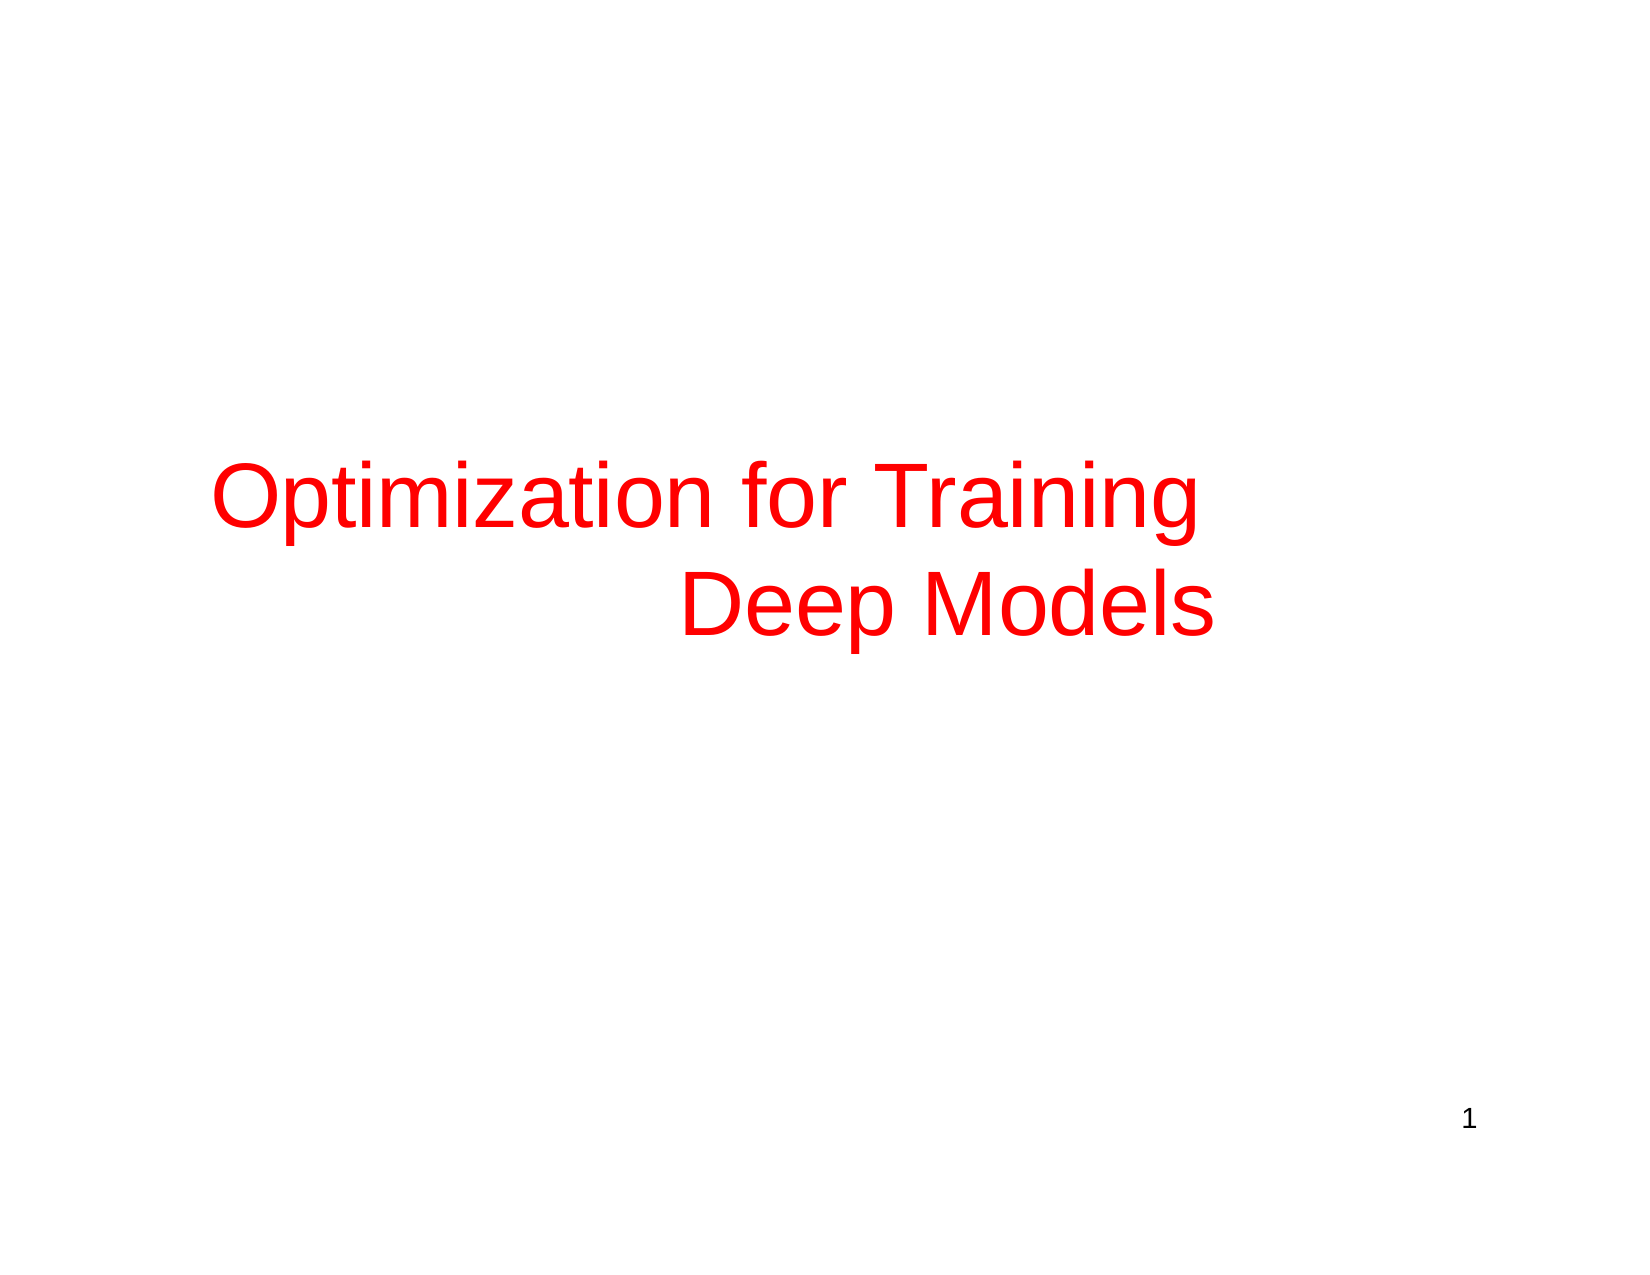

# Optimization for Training Deep Models
1